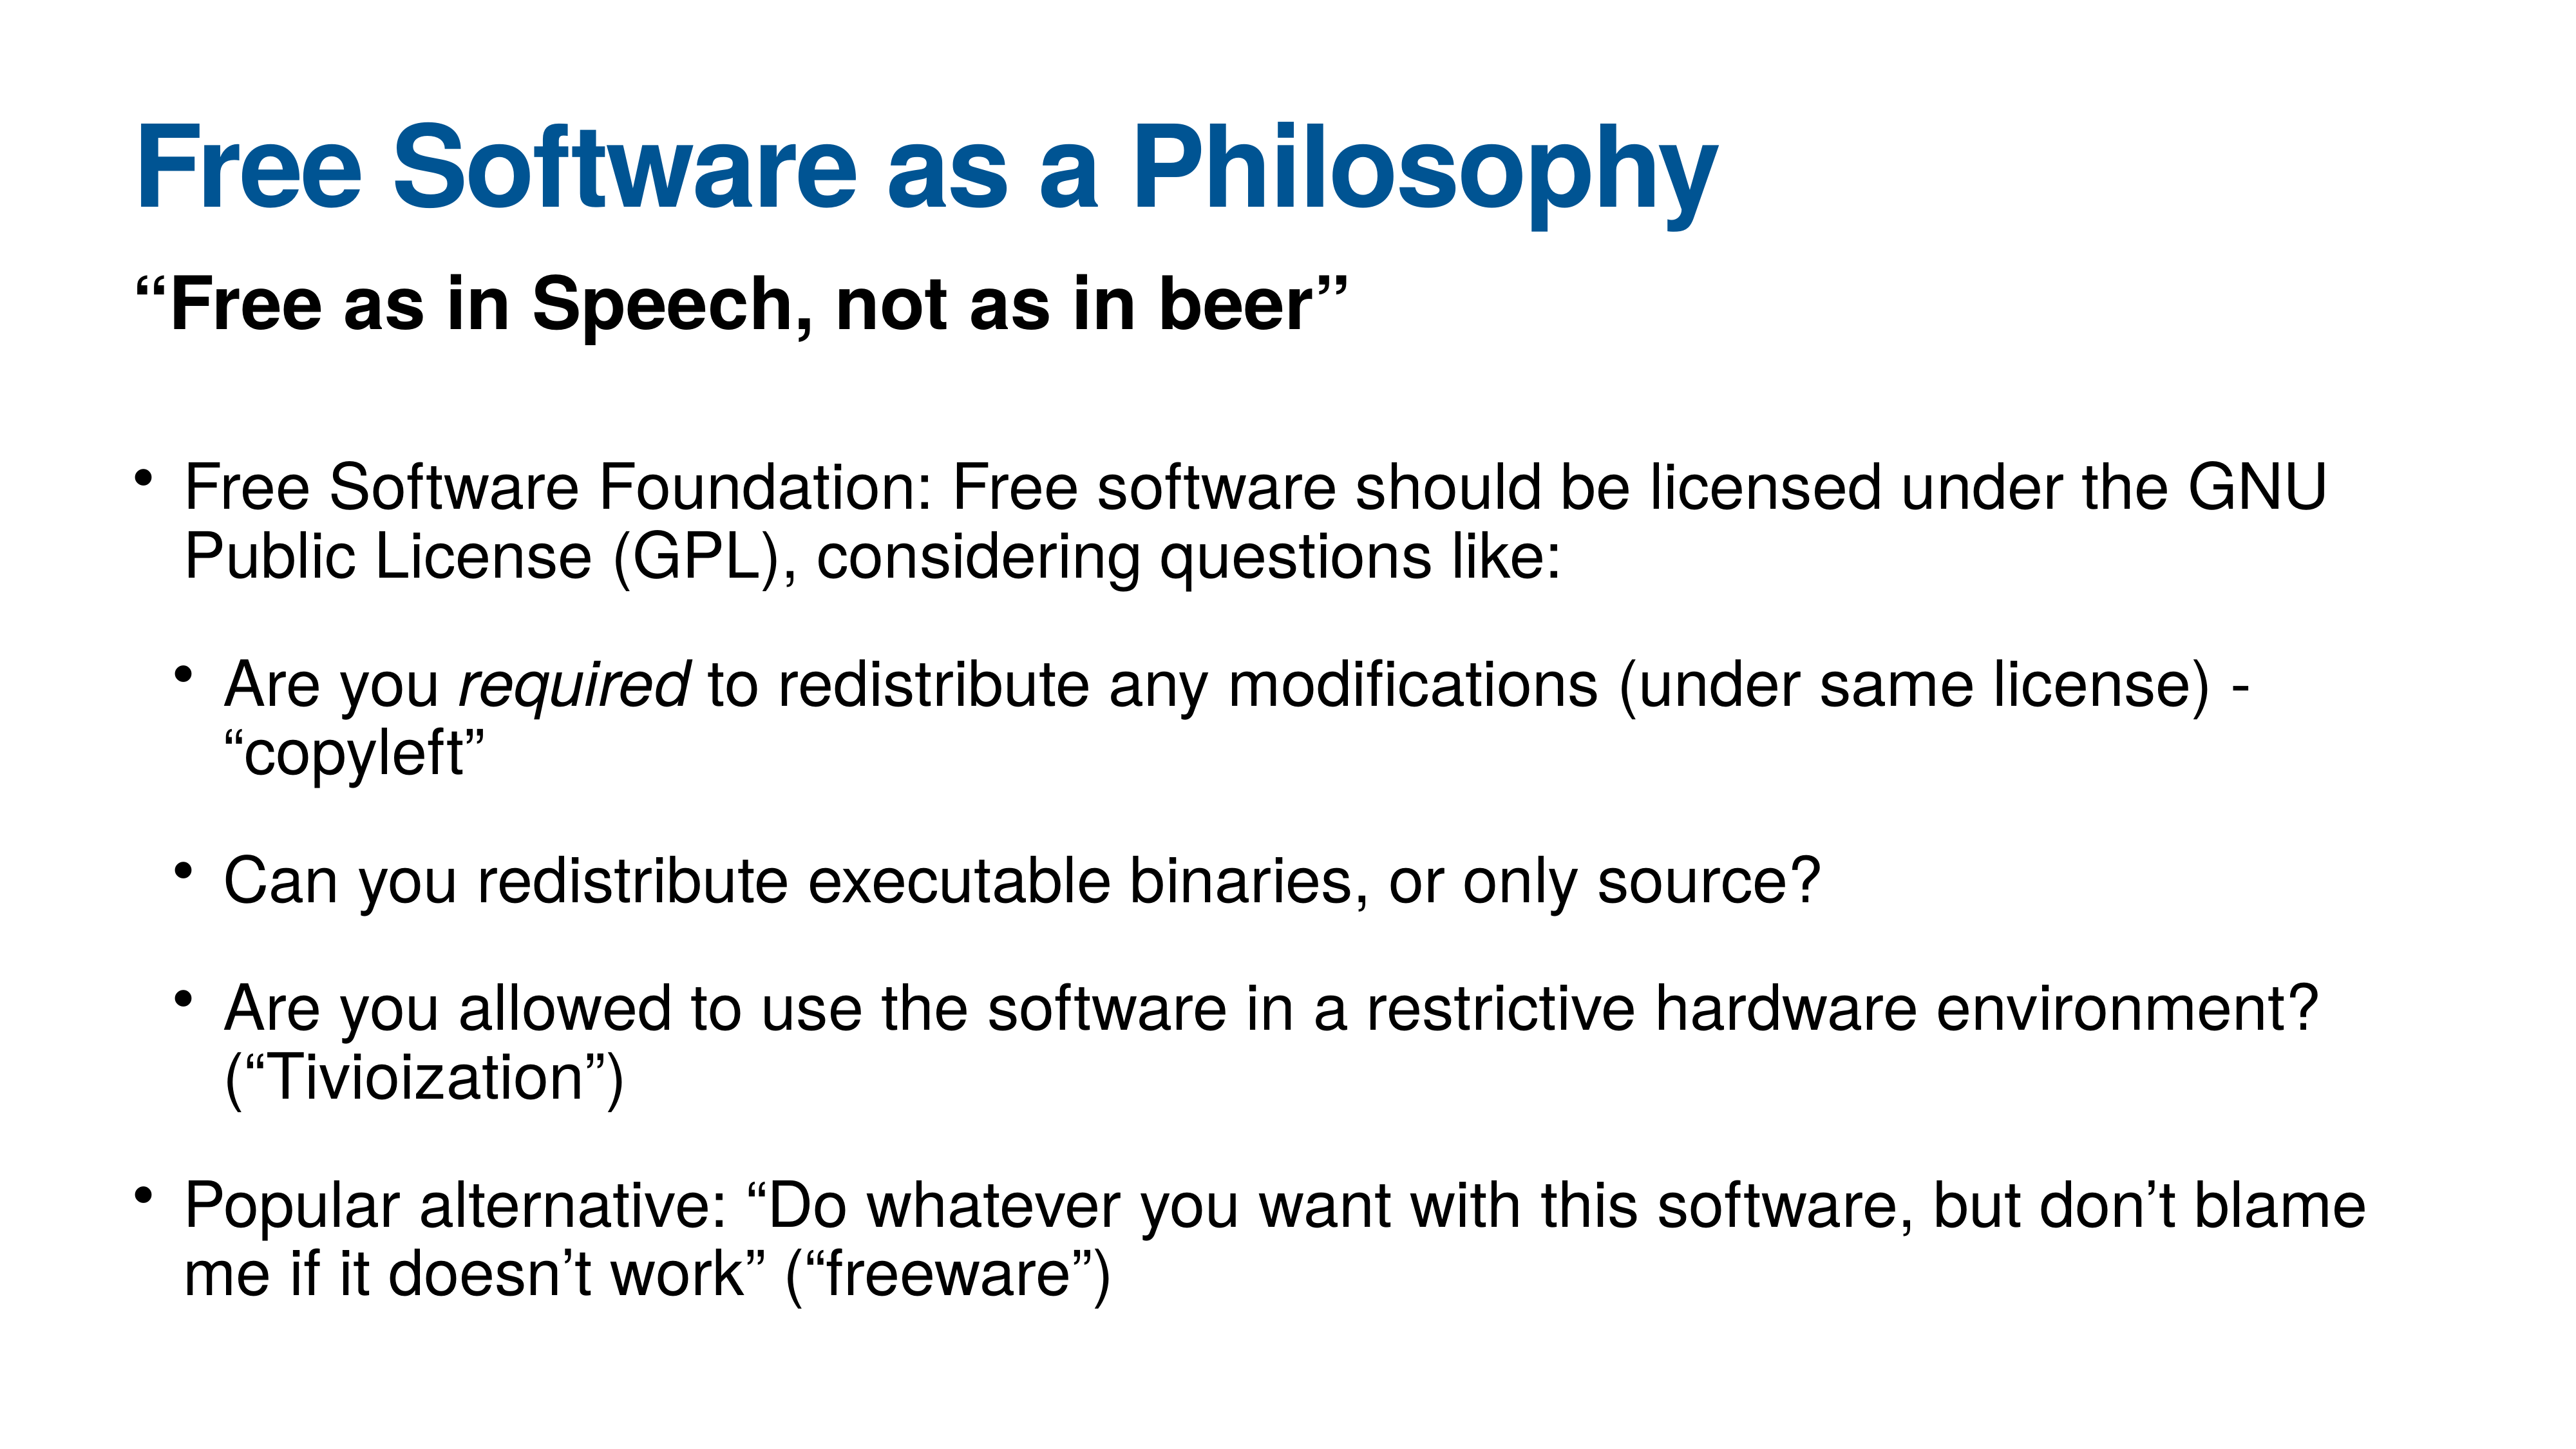

# Free Software as a Philosophy
“Free as in Speech, not as in beer”
Free Software Foundation: Free software should be licensed under the GNU Public License (GPL), considering questions like:
Are you required to redistribute any modifications (under same license) - “copyleft”
Can you redistribute executable binaries, or only source?
Are you allowed to use the software in a restrictive hardware environment? (“Tivioization”)
Popular alternative: “Do whatever you want with this software, but don’t blame me if it doesn’t work” (“freeware”)